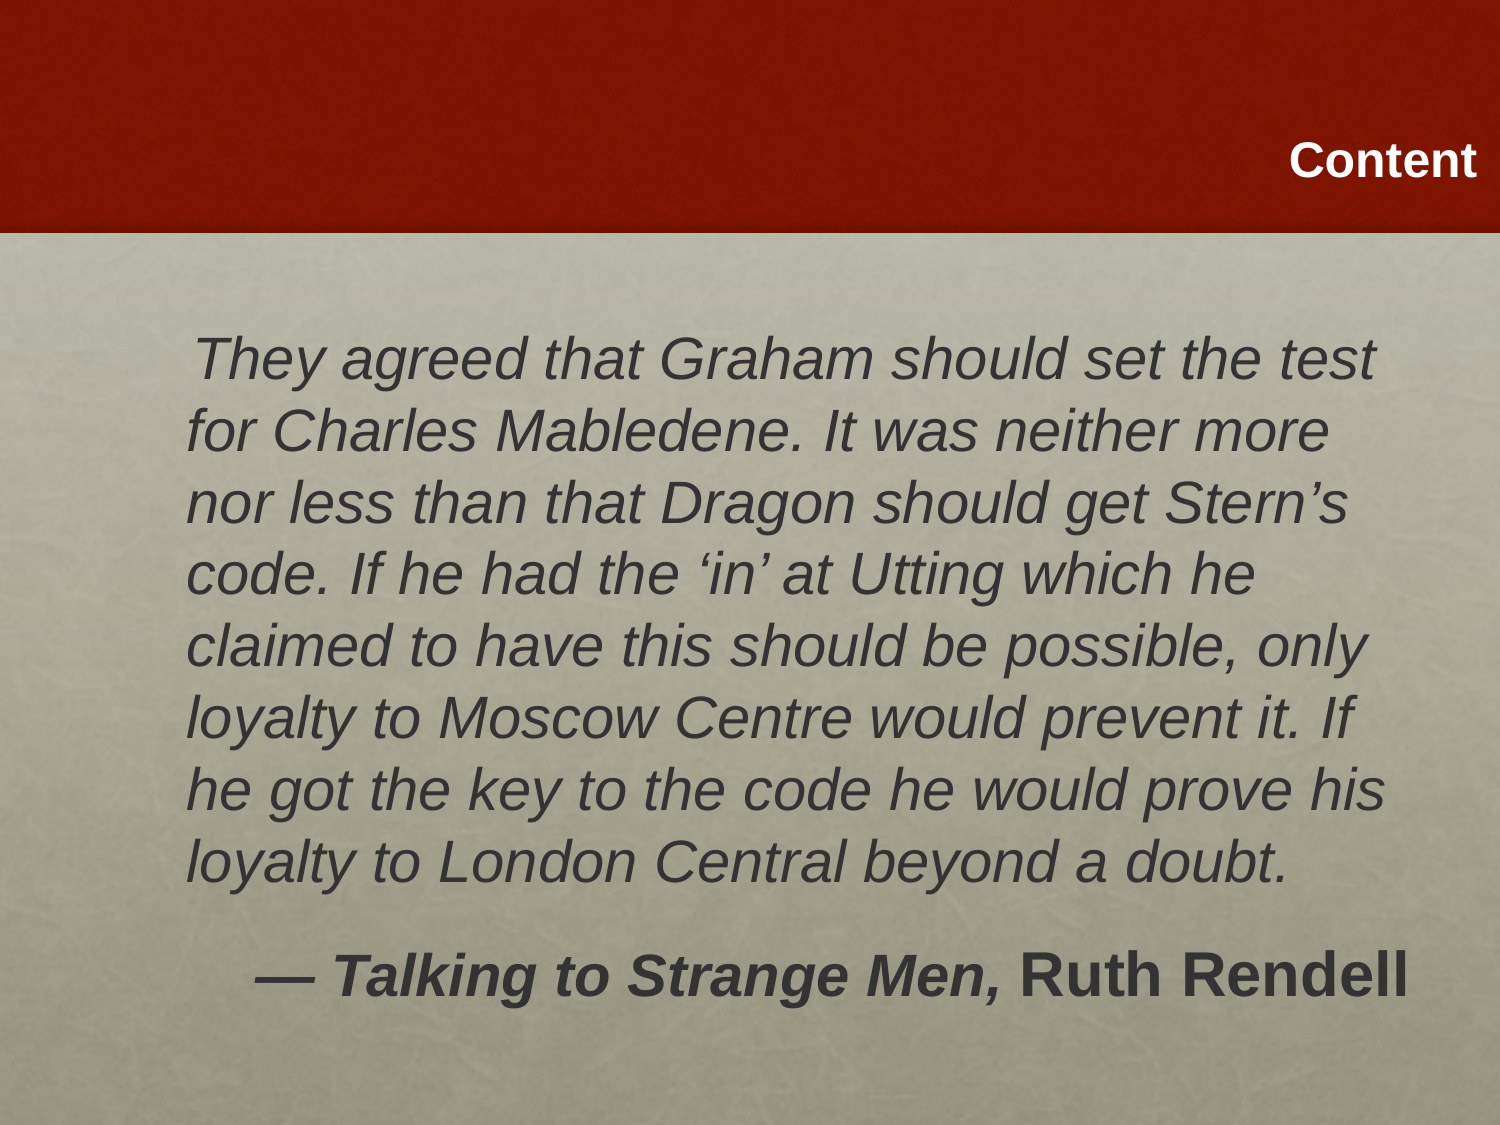

They agreed that Graham should set the test for Charles Mabledene. It was neither more nor less than that Dragon should get Stern’s code. If he had the ‘in’ at Utting which he claimed to have this should be possible, only loyalty to Moscow Centre would prevent it. If he got the key to the code he would prove his loyalty to London Central beyond a doubt.
— Talking to Strange Men, Ruth Rendell